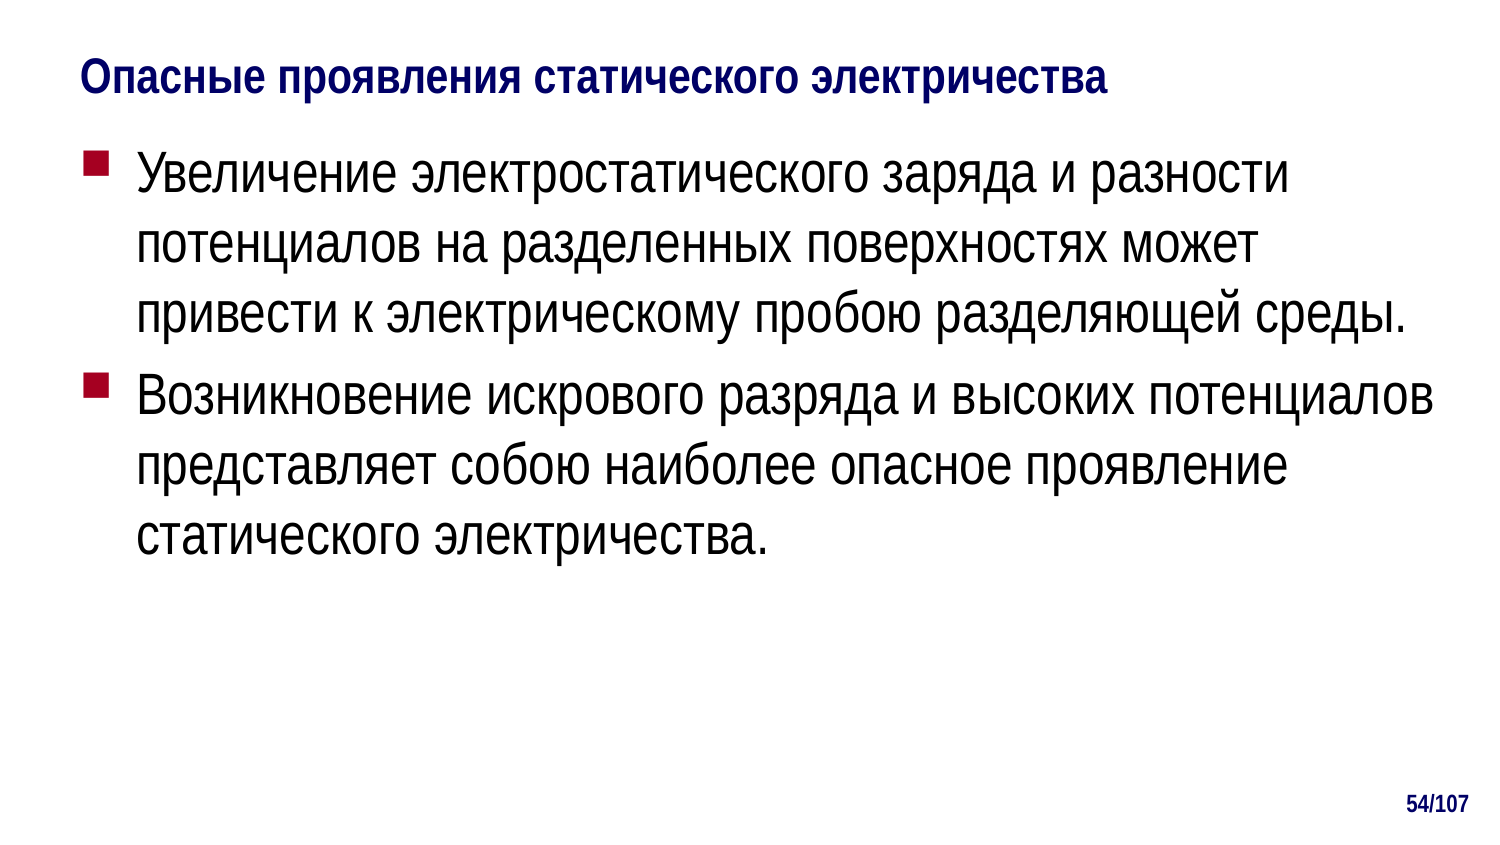

# Опасные проявления статического электричества
Увеличение электростатического заряда и разности потенциалов на разделенных поверхностях может привести к электрическому пробою разделяющей среды.
Возникновение искрового разряда и высоких потенциалов представляет собою наиболее опасное проявление статического электричества.